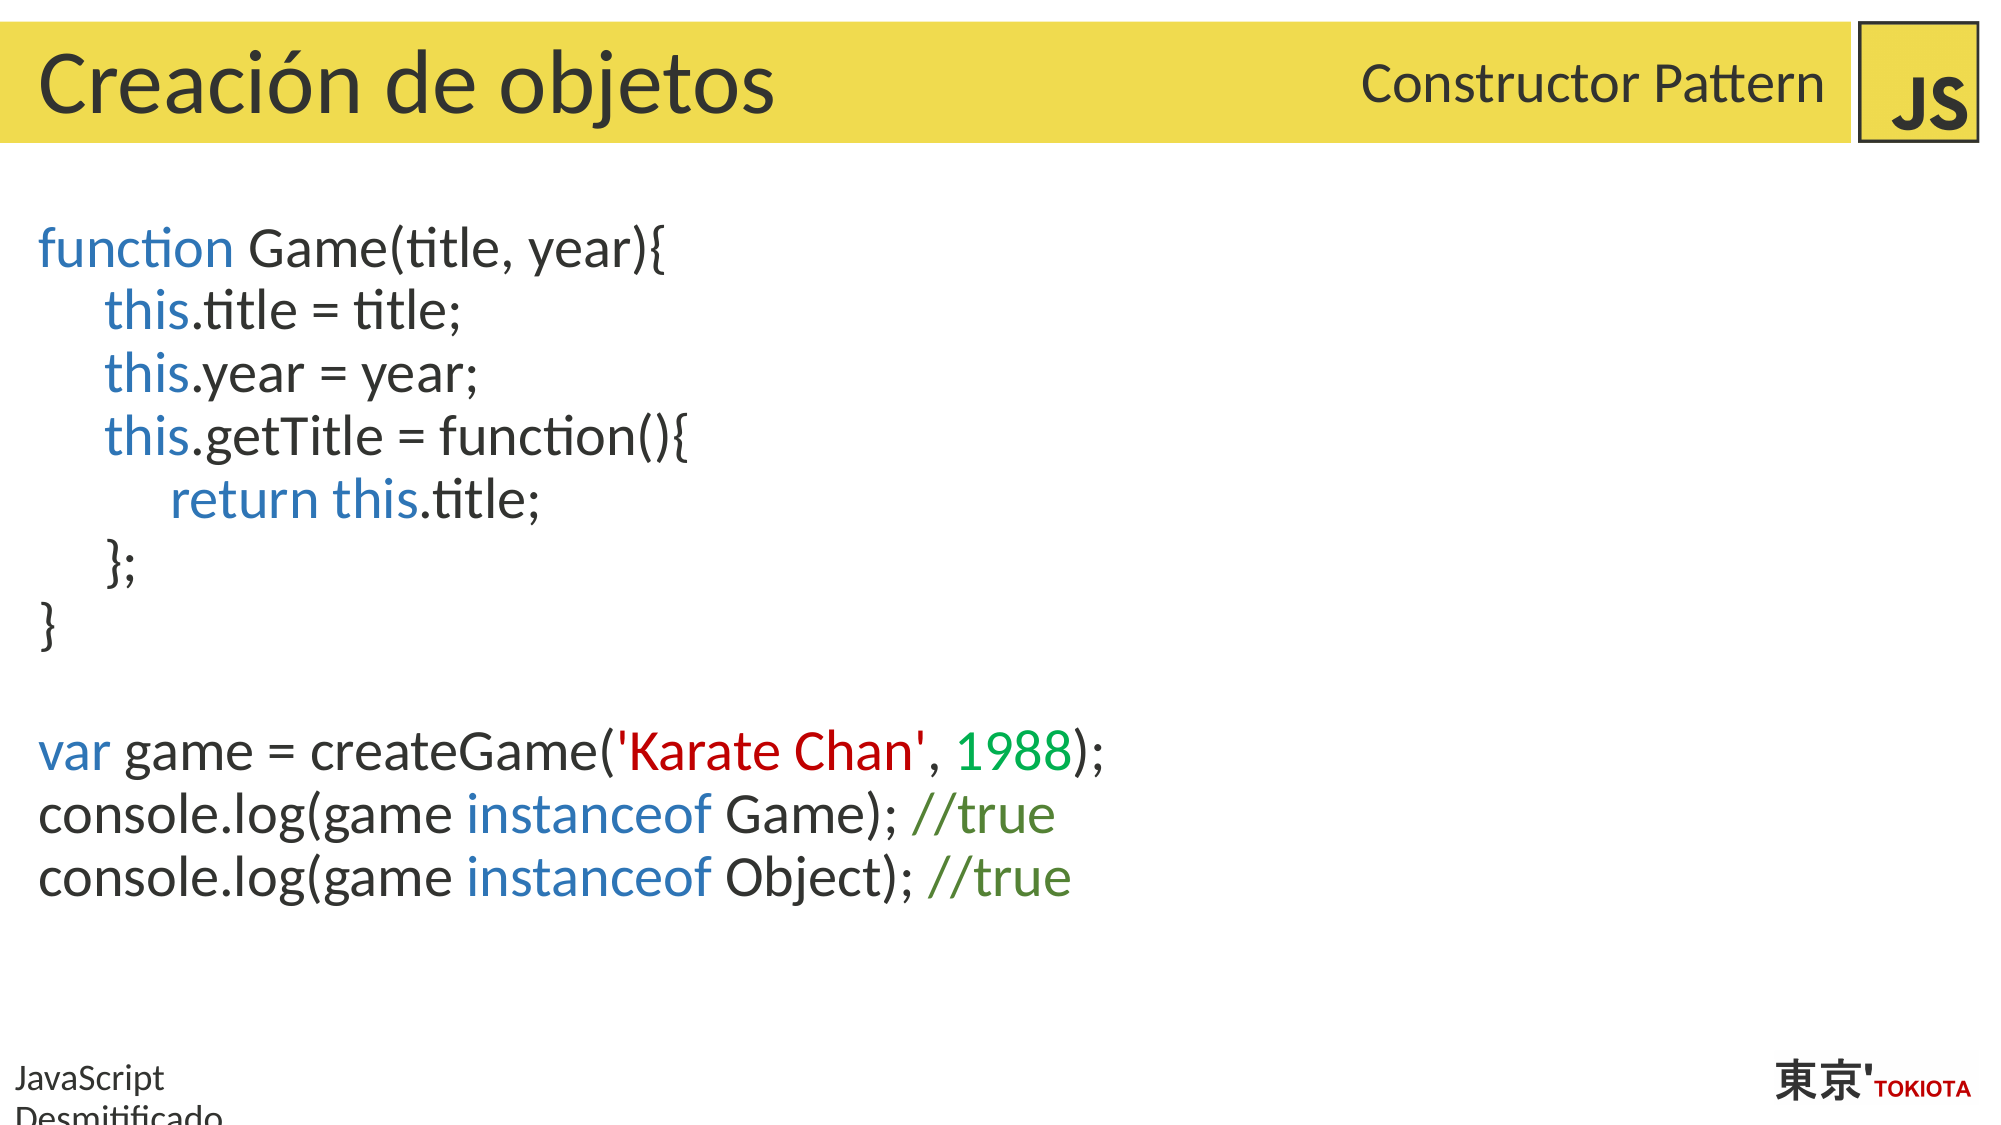

# Creación de objetos
Constructor Pattern
function Game(title, year){
     this.title = title;
     this.year = year;
     this.getTitle = function(){
          return this.title;
     };
}
var game = createGame('Karate Chan', 1988);
console.log(game instanceof Game); //true
console.log(game instanceof Object); //true